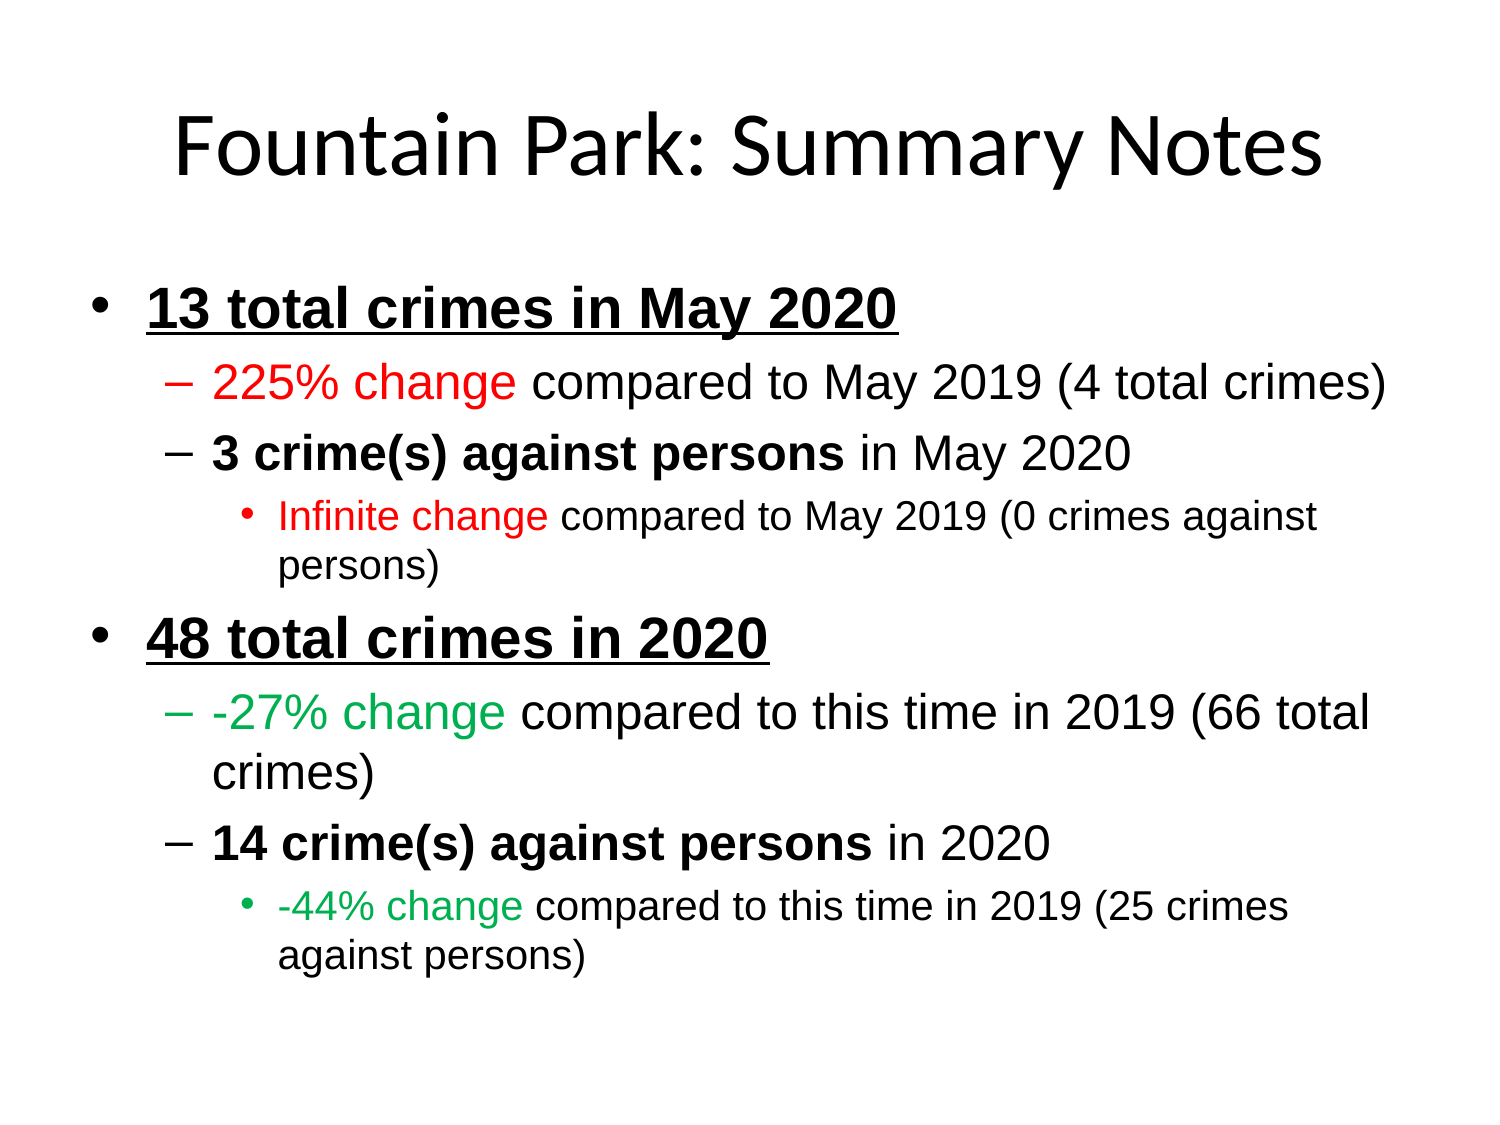

# Fountain Park: Summary Notes
13 total crimes in May 2020
225% change compared to May 2019 (4 total crimes)
3 crime(s) against persons in May 2020
Infinite change compared to May 2019 (0 crimes against persons)
48 total crimes in 2020
-27% change compared to this time in 2019 (66 total crimes)
14 crime(s) against persons in 2020
-44% change compared to this time in 2019 (25 crimes against persons)